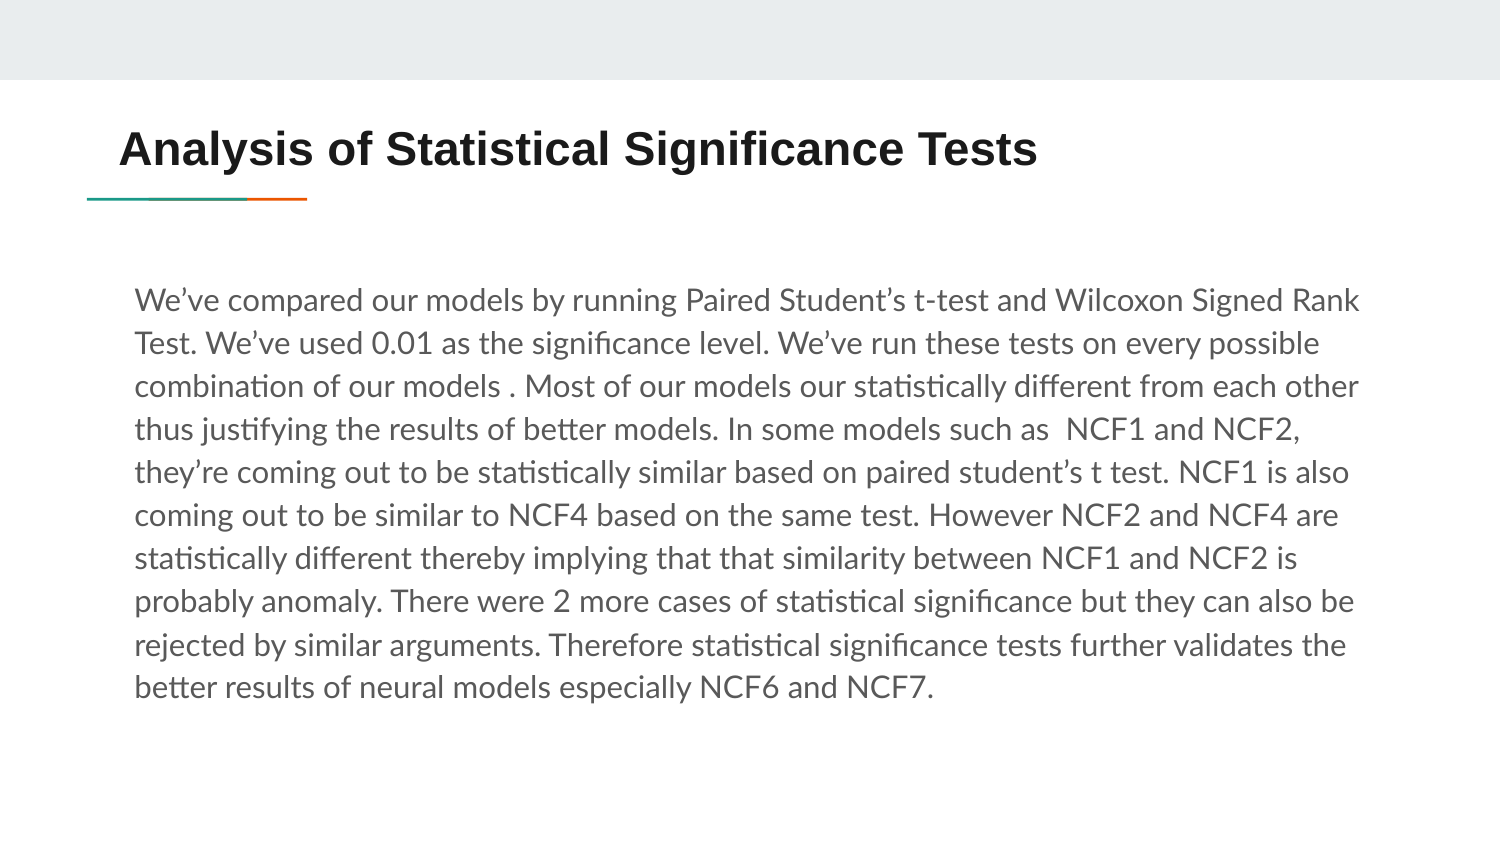

# Analysis of Statistical Significance Tests
We’ve compared our models by running Paired Student’s t-test and Wilcoxon Signed Rank Test. We’ve used 0.01 as the significance level. We’ve run these tests on every possible combination of our models . Most of our models our statistically different from each other thus justifying the results of better models. In some models such as  NCF1 and NCF2, they’re coming out to be statistically similar based on paired student’s t test. NCF1 is also coming out to be similar to NCF4 based on the same test. However NCF2 and NCF4 are statistically different thereby implying that that similarity between NCF1 and NCF2 is probably anomaly. There were 2 more cases of statistical significance but they can also be rejected by similar arguments. Therefore statistical significance tests further validates the better results of neural models especially NCF6 and NCF7.